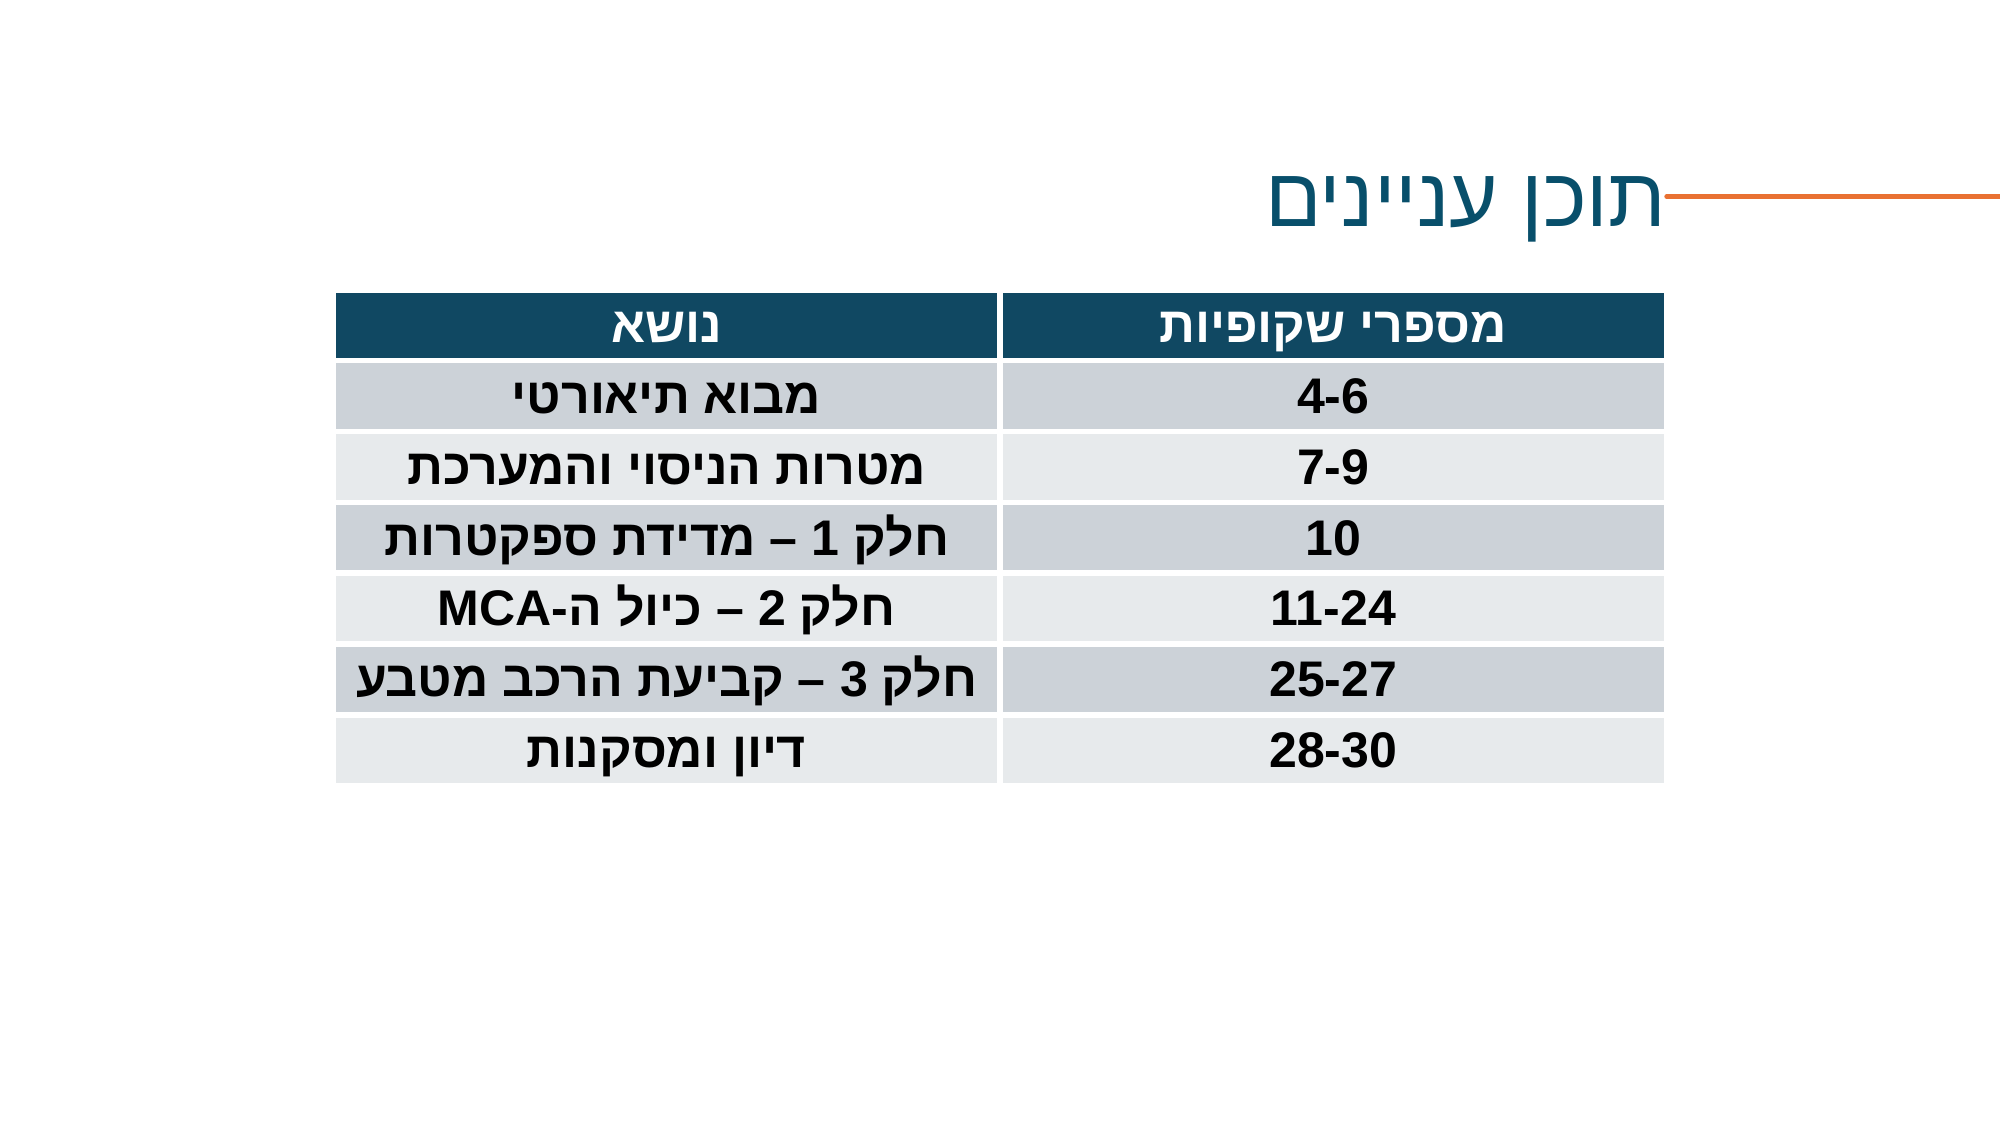

תוכן עניינים
| נושא | מספרי שקופיות |
| --- | --- |
| מבוא תיאורטי | 4-6 |
| מטרות הניסוי והמערכת | 7-9 |
| חלק 1 – מדידת ספקטרות | 10 |
| חלק 2 – כיול ה-MCA | 11-24 |
| חלק 3 – קביעת הרכב מטבע | 25-27 |
| דיון ומסקנות | 28-30 |